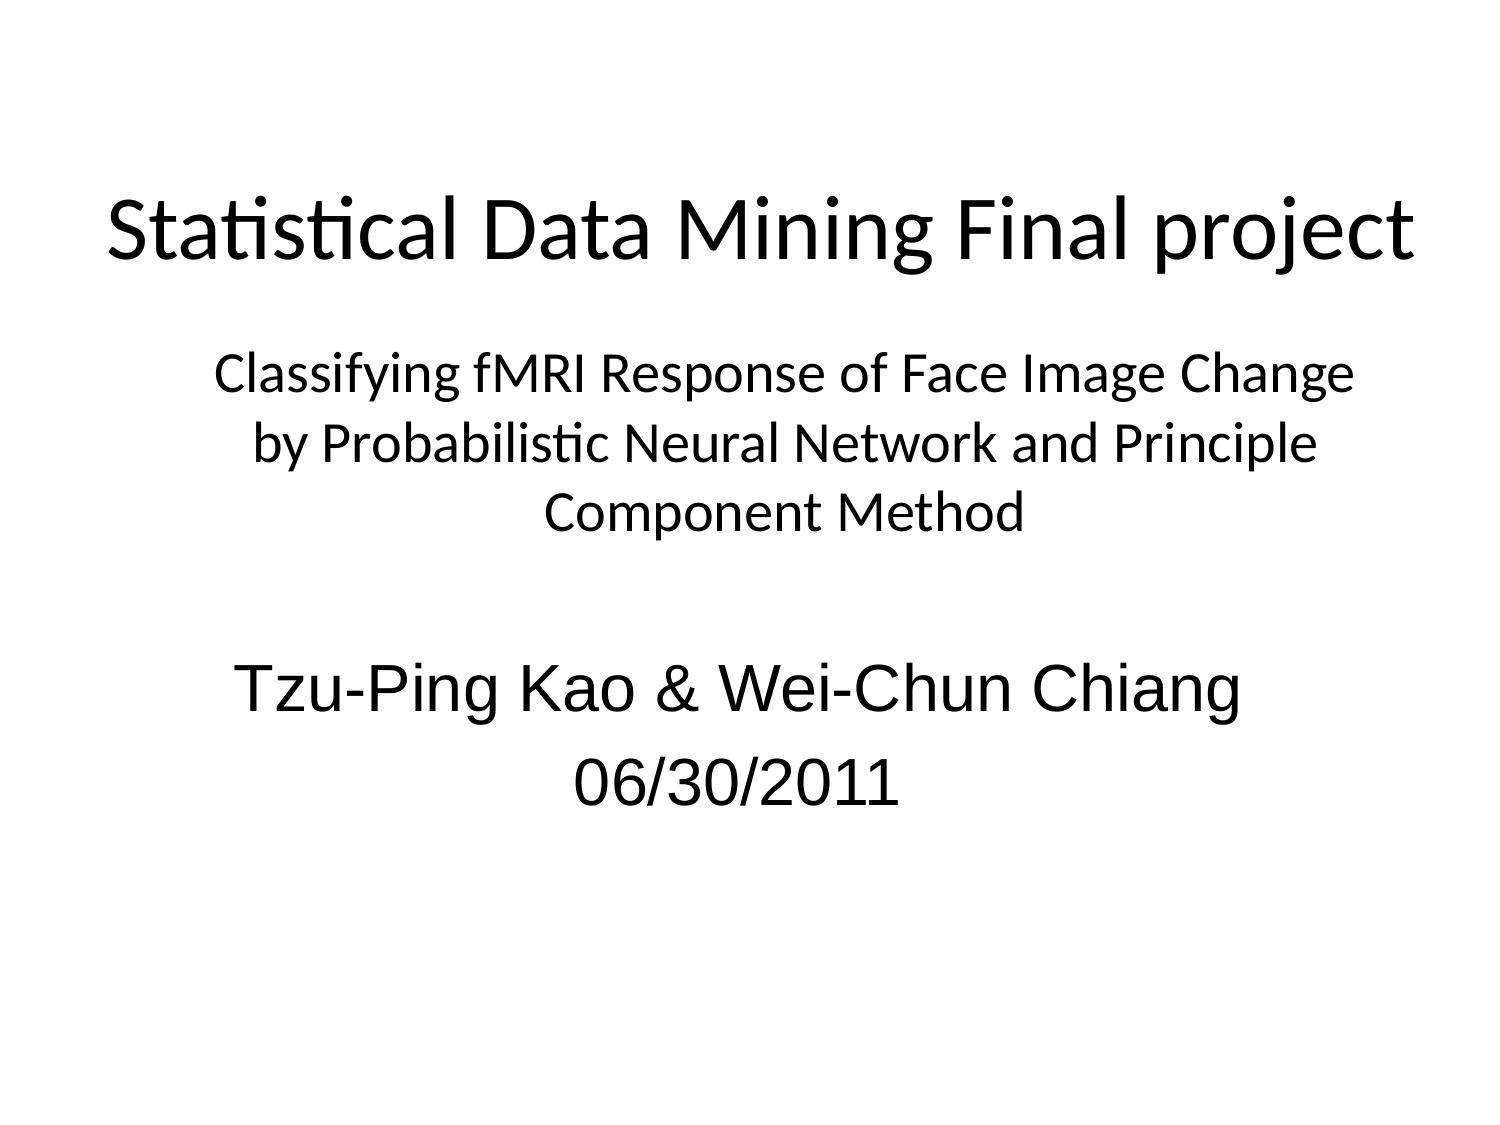

# Statistical Data Mining Final project
Classifying fMRI Response of Face Image Change by Probabilistic Neural Network and Principle Component Method
Tzu-Ping Kao & Wei-Chun Chiang
06/30/2011